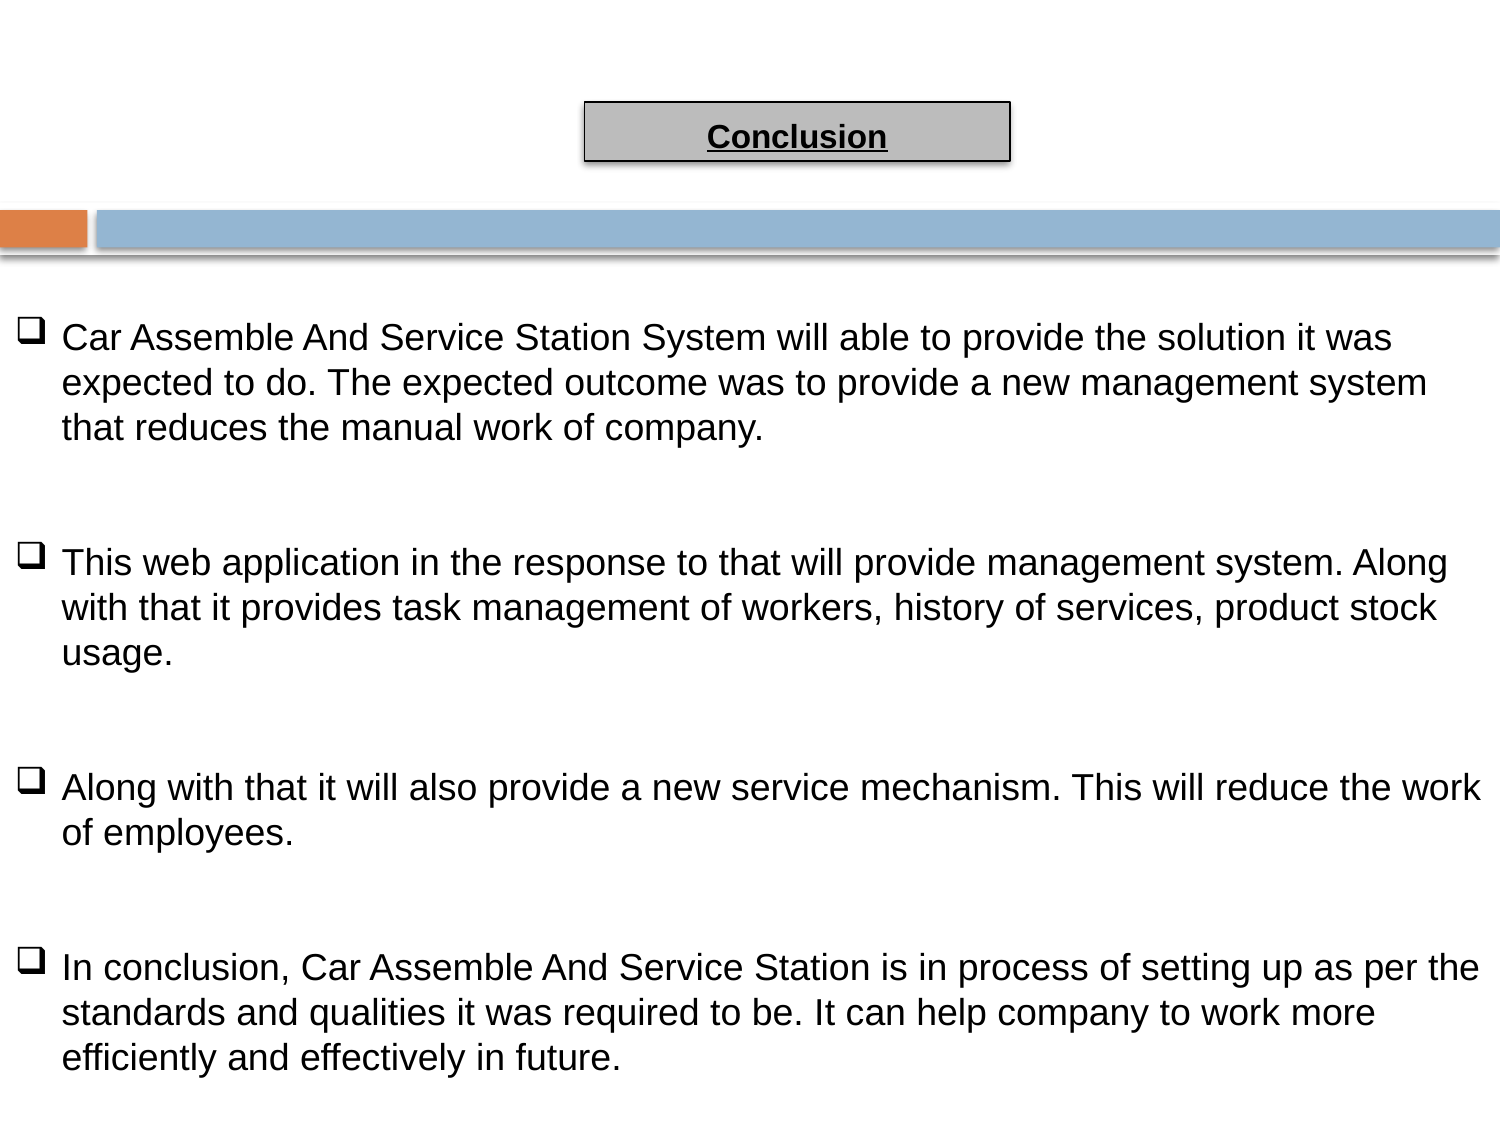

Conclusion
Car Assemble And Service Station System will able to provide the solution it was expected to do. The expected outcome was to provide a new management system that reduces the manual work of company.

This web application in the response to that will provide management system. Along with that it provides task management of workers, history of services, product stock usage.

Along with that it will also provide a new service mechanism. This will reduce the work of employees.

In conclusion, Car Assemble And Service Station is in process of setting up as per the standards and qualities it was required to be. It can help company to work more efficiently and effectively in future.